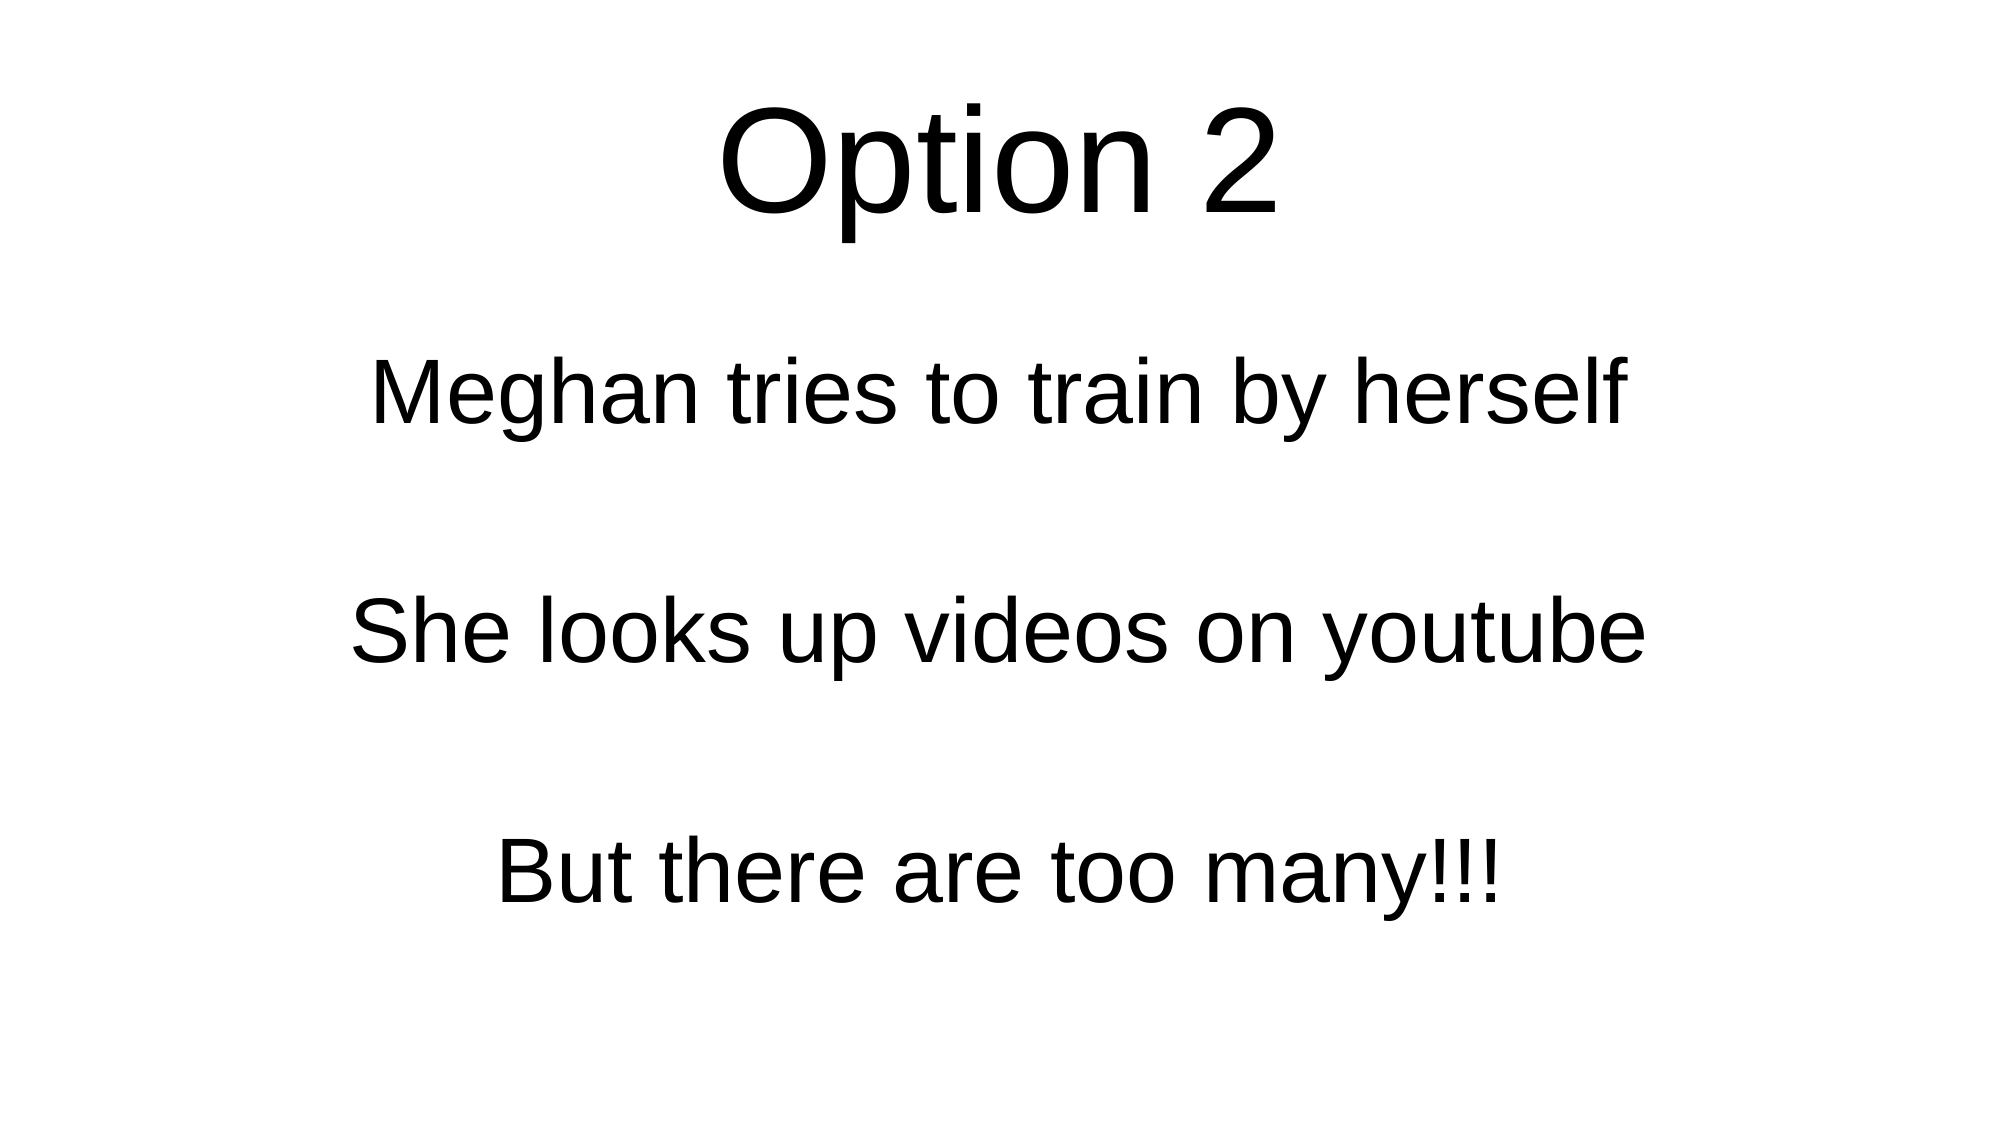

# Option 2
Meghan tries to train by herself

She looks up videos on youtube

But there are too many!!!